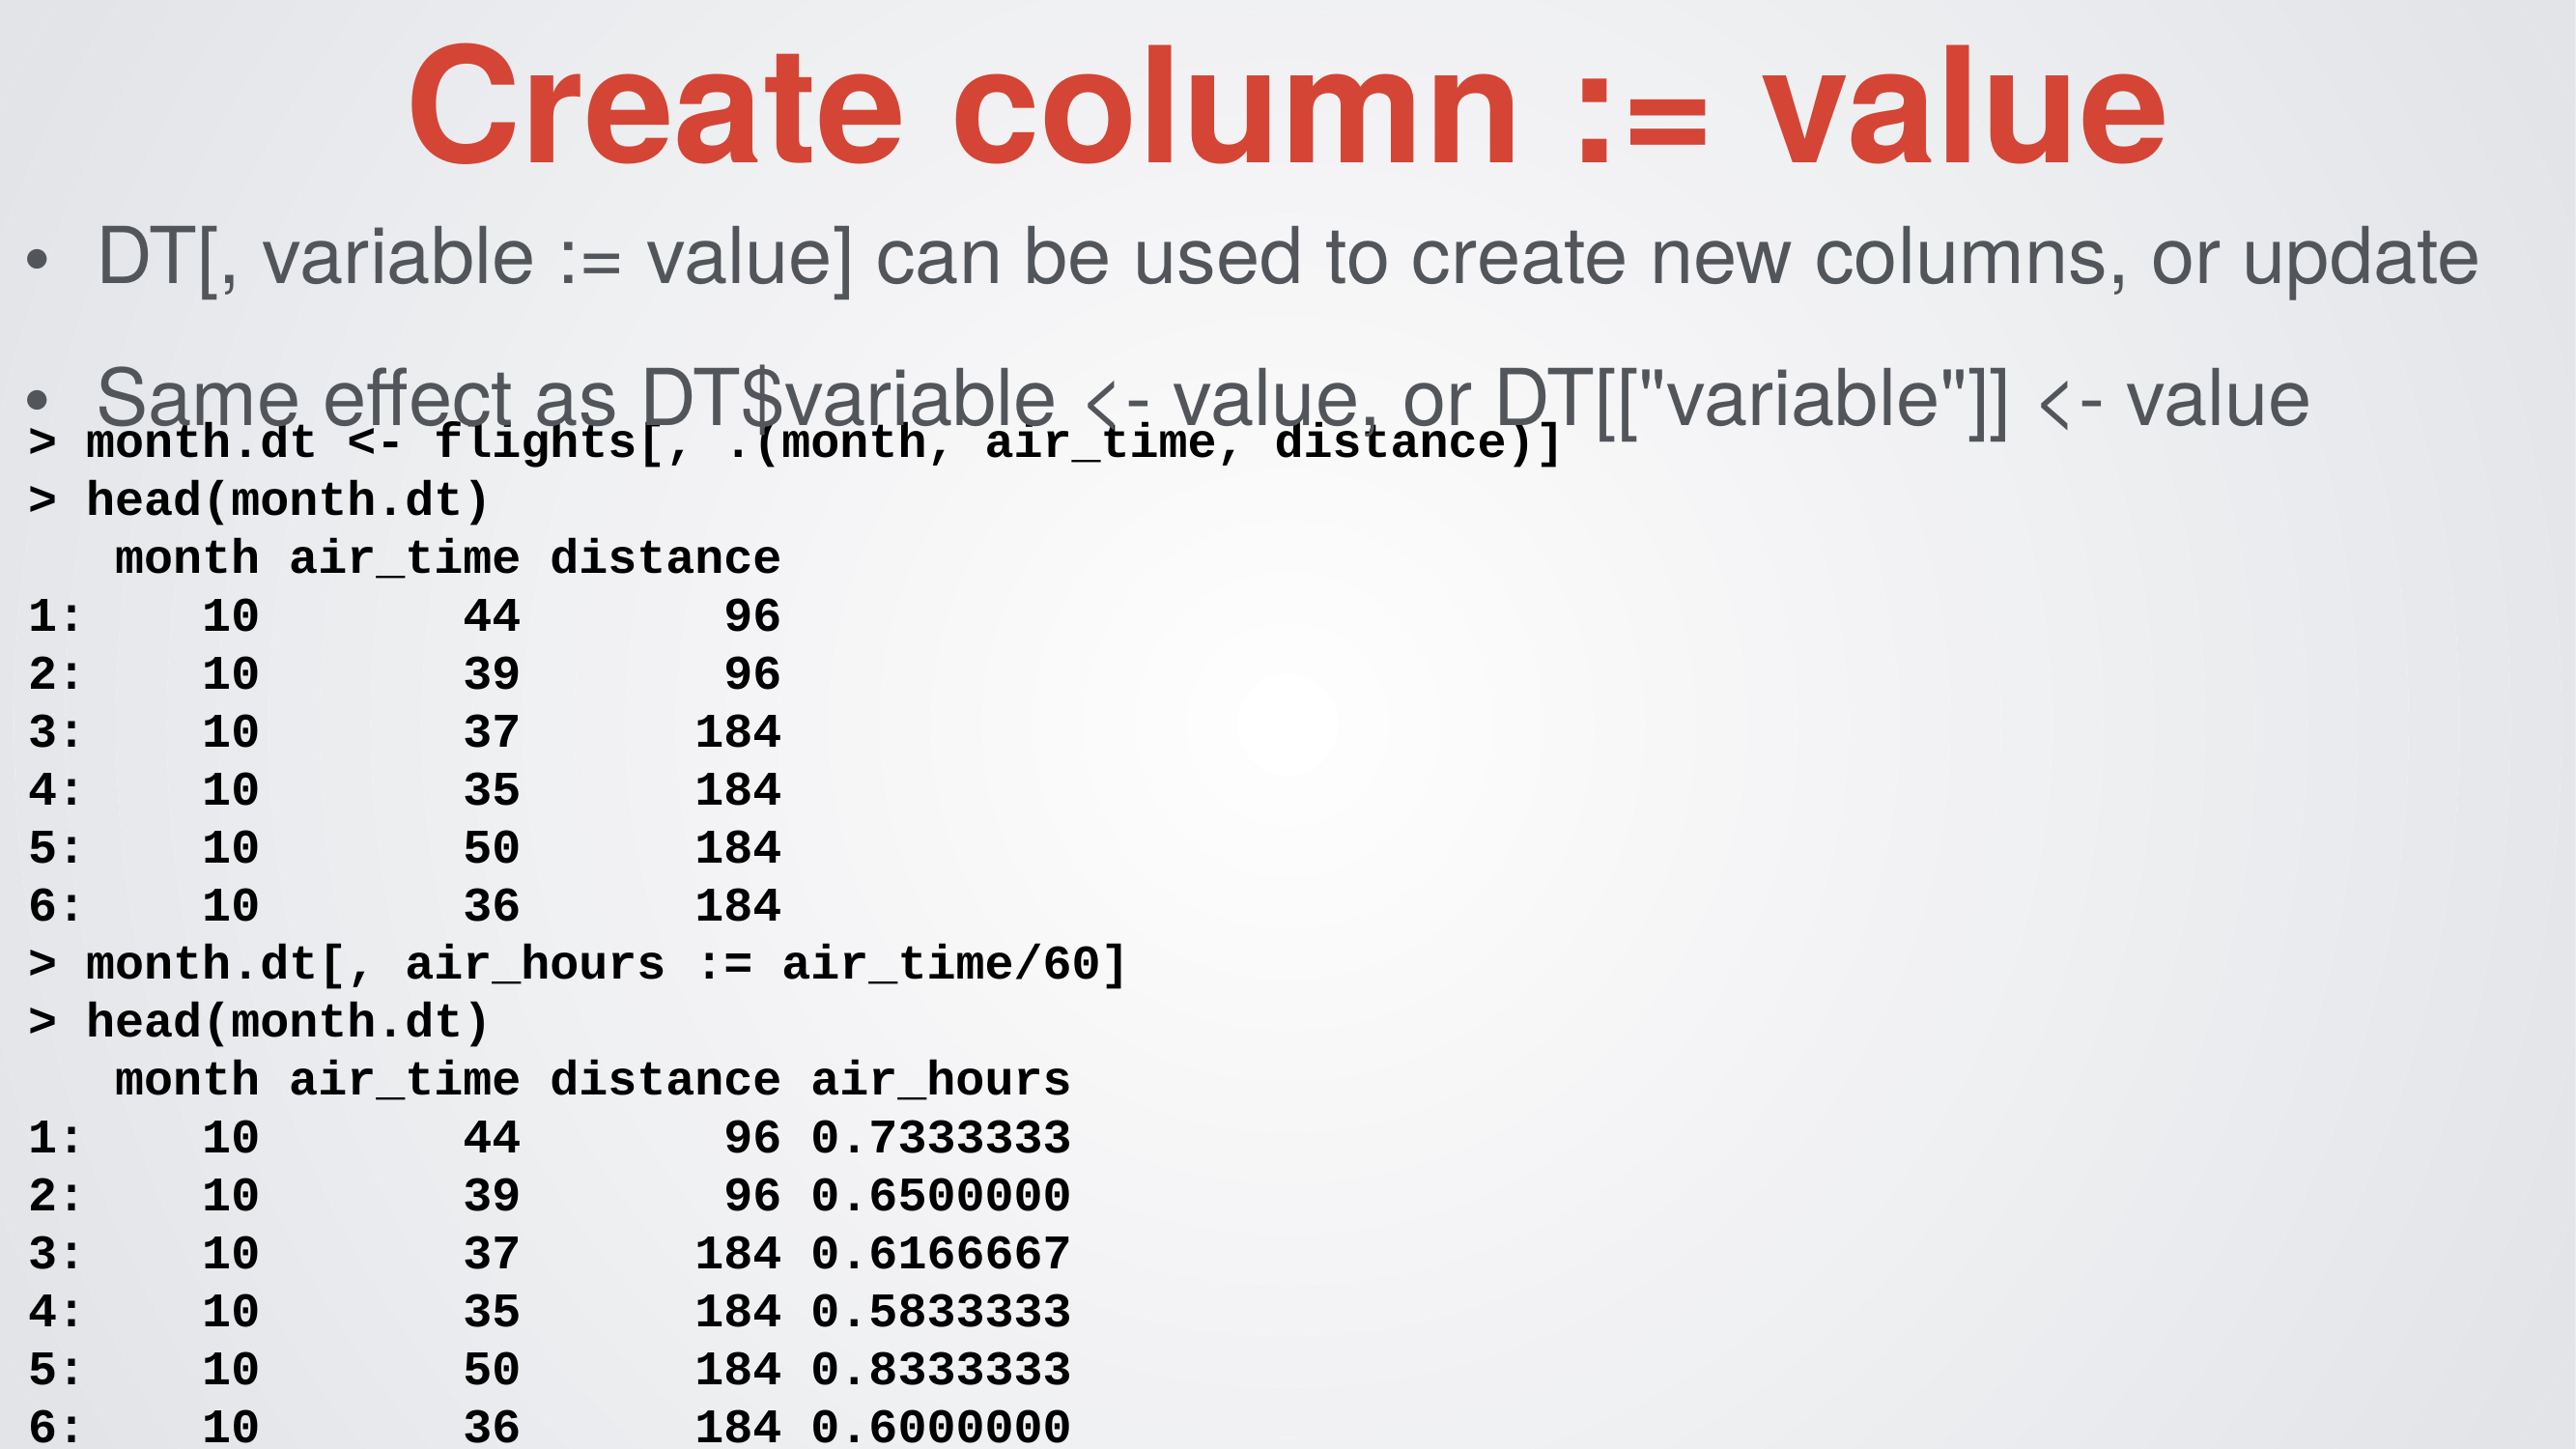

Create column := value
DT[, variable := value] can be used to create new columns, or update
Same effect as DT$variable <- value, or DT[["variable"]] <- value
> month.dt <- flights[, .(month, air_time, distance)]
> head(month.dt)
   month air_time distance
1:    10       44       96
2:    10       39       96
3:    10       37      184
4:    10       35      184
5:    10       50      184
6:    10       36      184
> month.dt[, air_hours := air_time/60]
> head(month.dt)
   month air_time distance air_hours
1:    10       44       96 0.7333333
2:    10       39       96 0.6500000
3:    10       37      184 0.6166667
4:    10       35      184 0.5833333
5:    10       50      184 0.8333333
6:    10       36      184 0.6000000